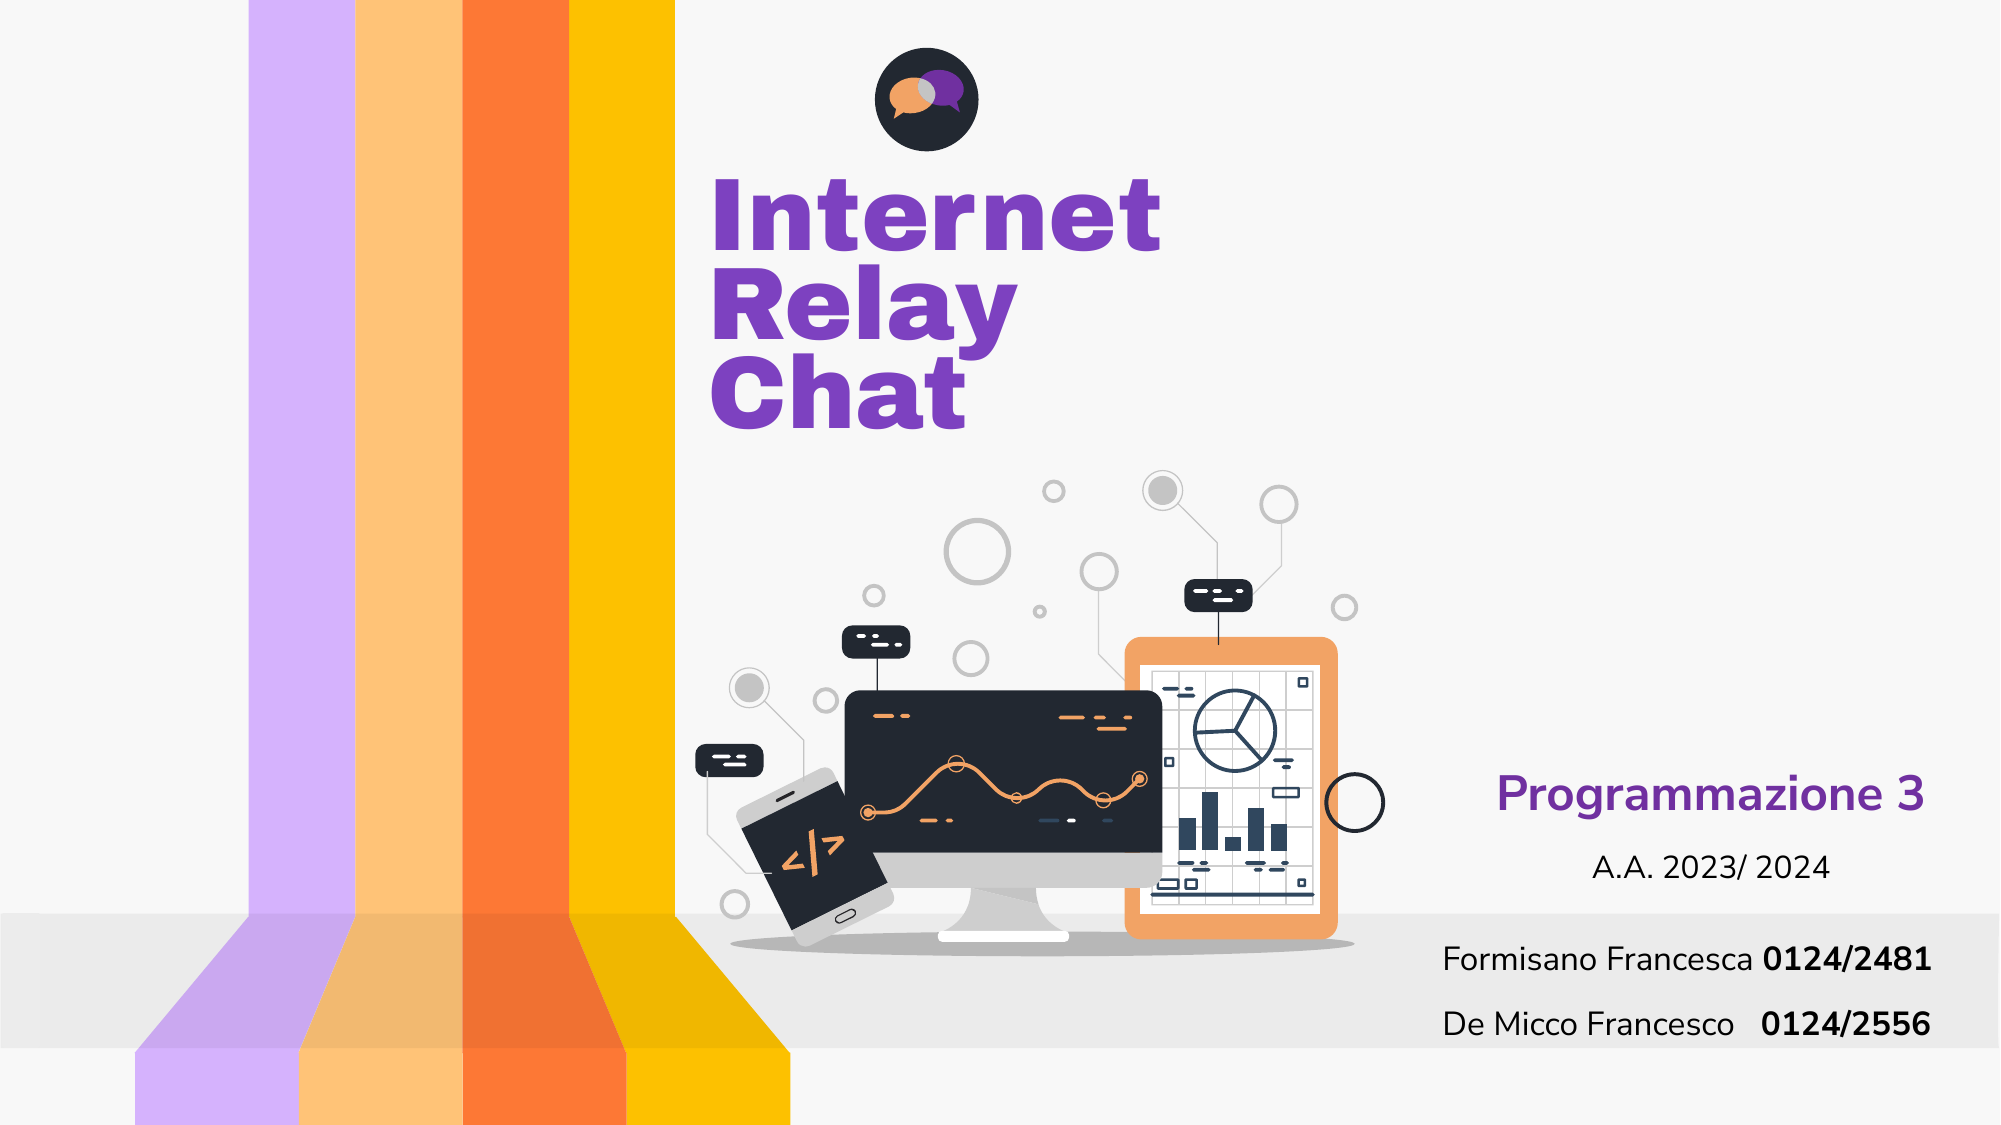

# Internet Relay Chat

Programmazione 3
A.A. 2023/ 2024
Formisano Francesca 0124/2481
De Micco Francesco   0124/2556